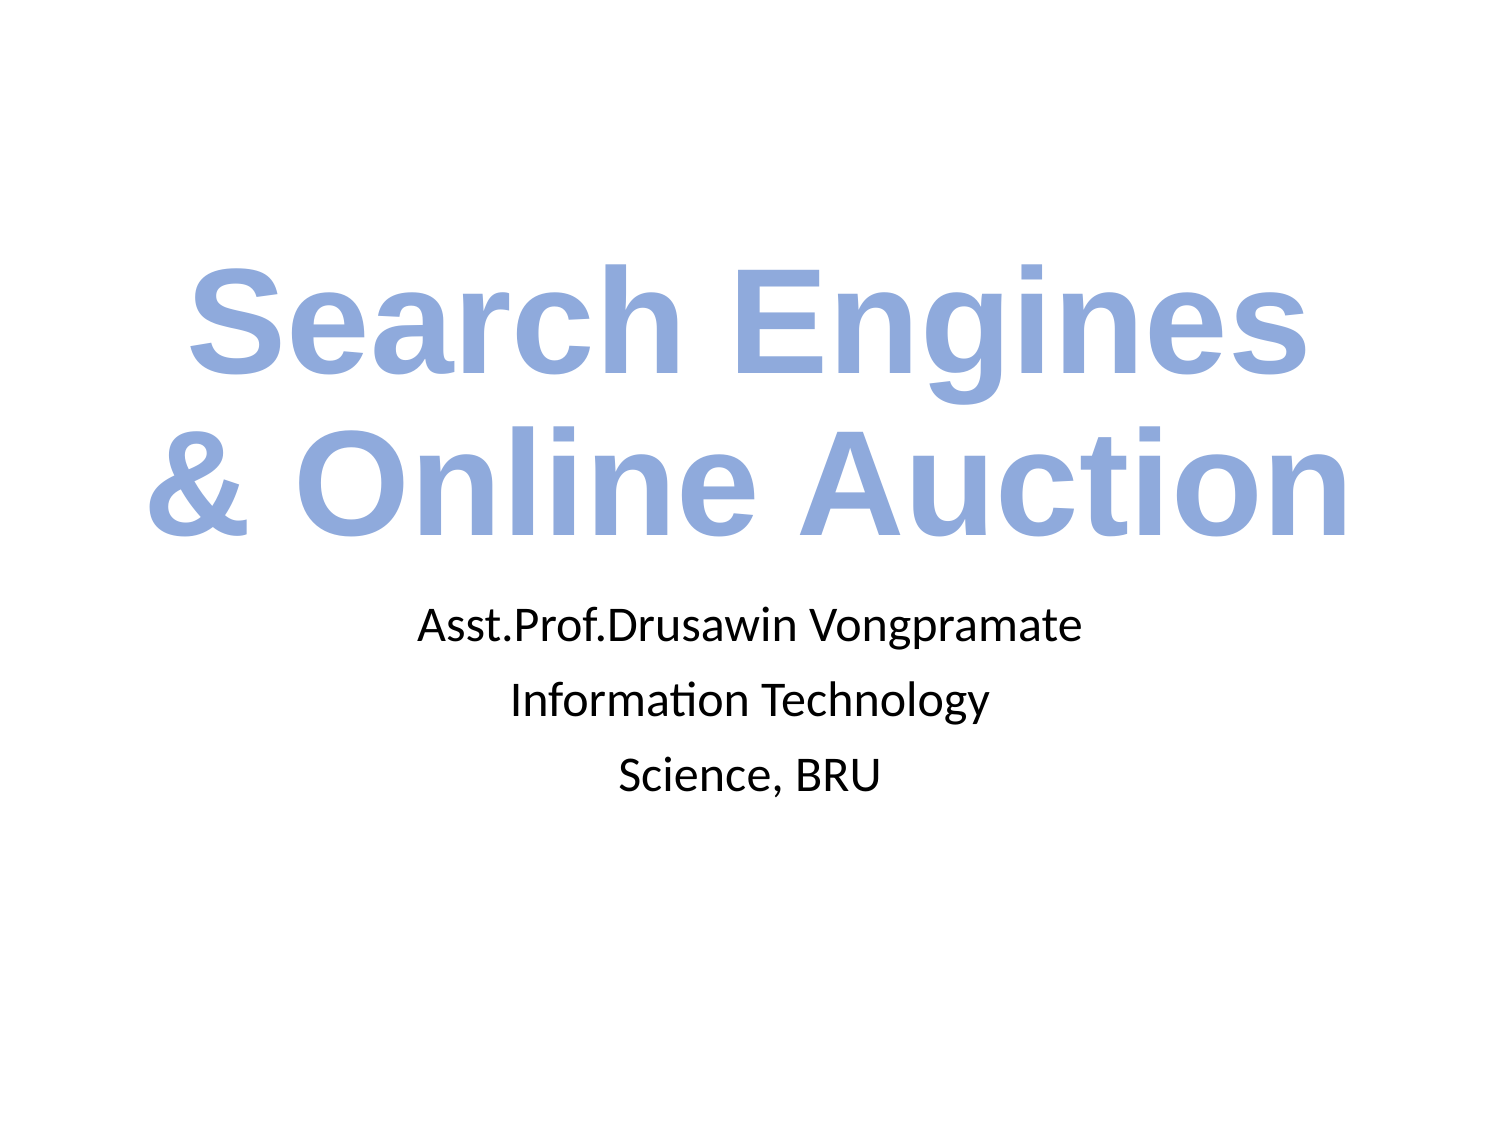

# Search Engines & Online Auction
Asst.Prof.Drusawin Vongpramate
Information Technology
Science, BRU